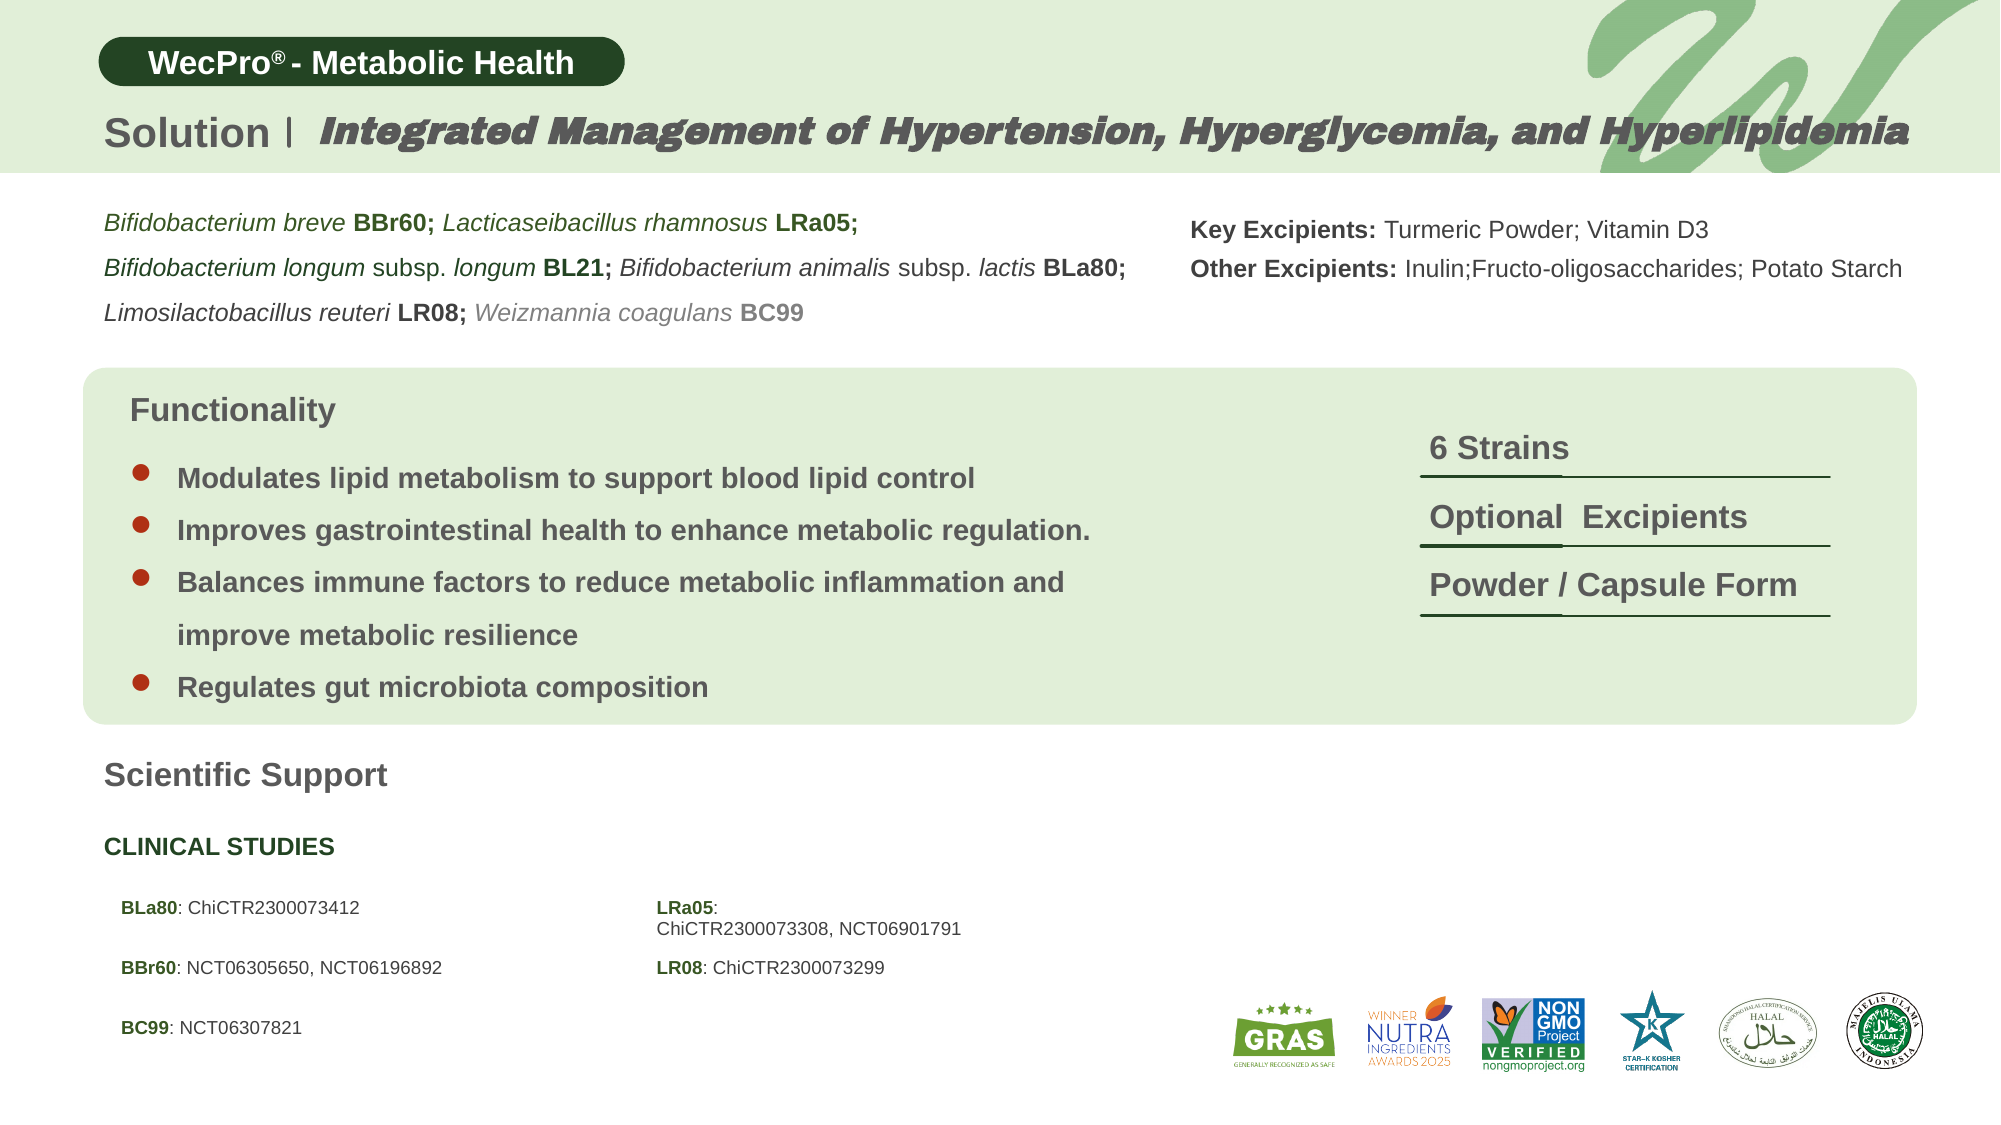

Solution
Integrated Management of Hypertension, Hyperglycemia, and Hyperlipidemia
Bifidobacterium breve BBr60; Lacticaseibacillus rhamnosus LRa05;
Bifidobacterium longum subsp. longum BL21; Bifidobacterium animalis subsp. lactis BLa80;
Limosilactobacillus reuteri LR08; Weizmannia coagulans BC99
Key Excipients: Turmeric Powder; Vitamin D3
Other Excipients: Inulin;Fructo-oligosaccharides; Potato Starch

Functionality
6 Strains
Modulates lipid metabolism to support blood lipid control
Improves gastrointestinal health to enhance metabolic regulation.
Balances immune factors to reduce metabolic inflammation and improve metabolic resilience
Regulates gut microbiota composition

Optional  Excipients
Powder / Capsule Form
Scientific Support
CLINICAL STUDIES
| BLa80: ChiCTR2300073412 | LRa05: ChiCTR2300073308, NCT06901791 |
| --- | --- |
| BBr60: NCT06305650, NCT06196892 | LR08: ChiCTR2300073299 |
| BC99: NCT06307821 |  |
|  |  |